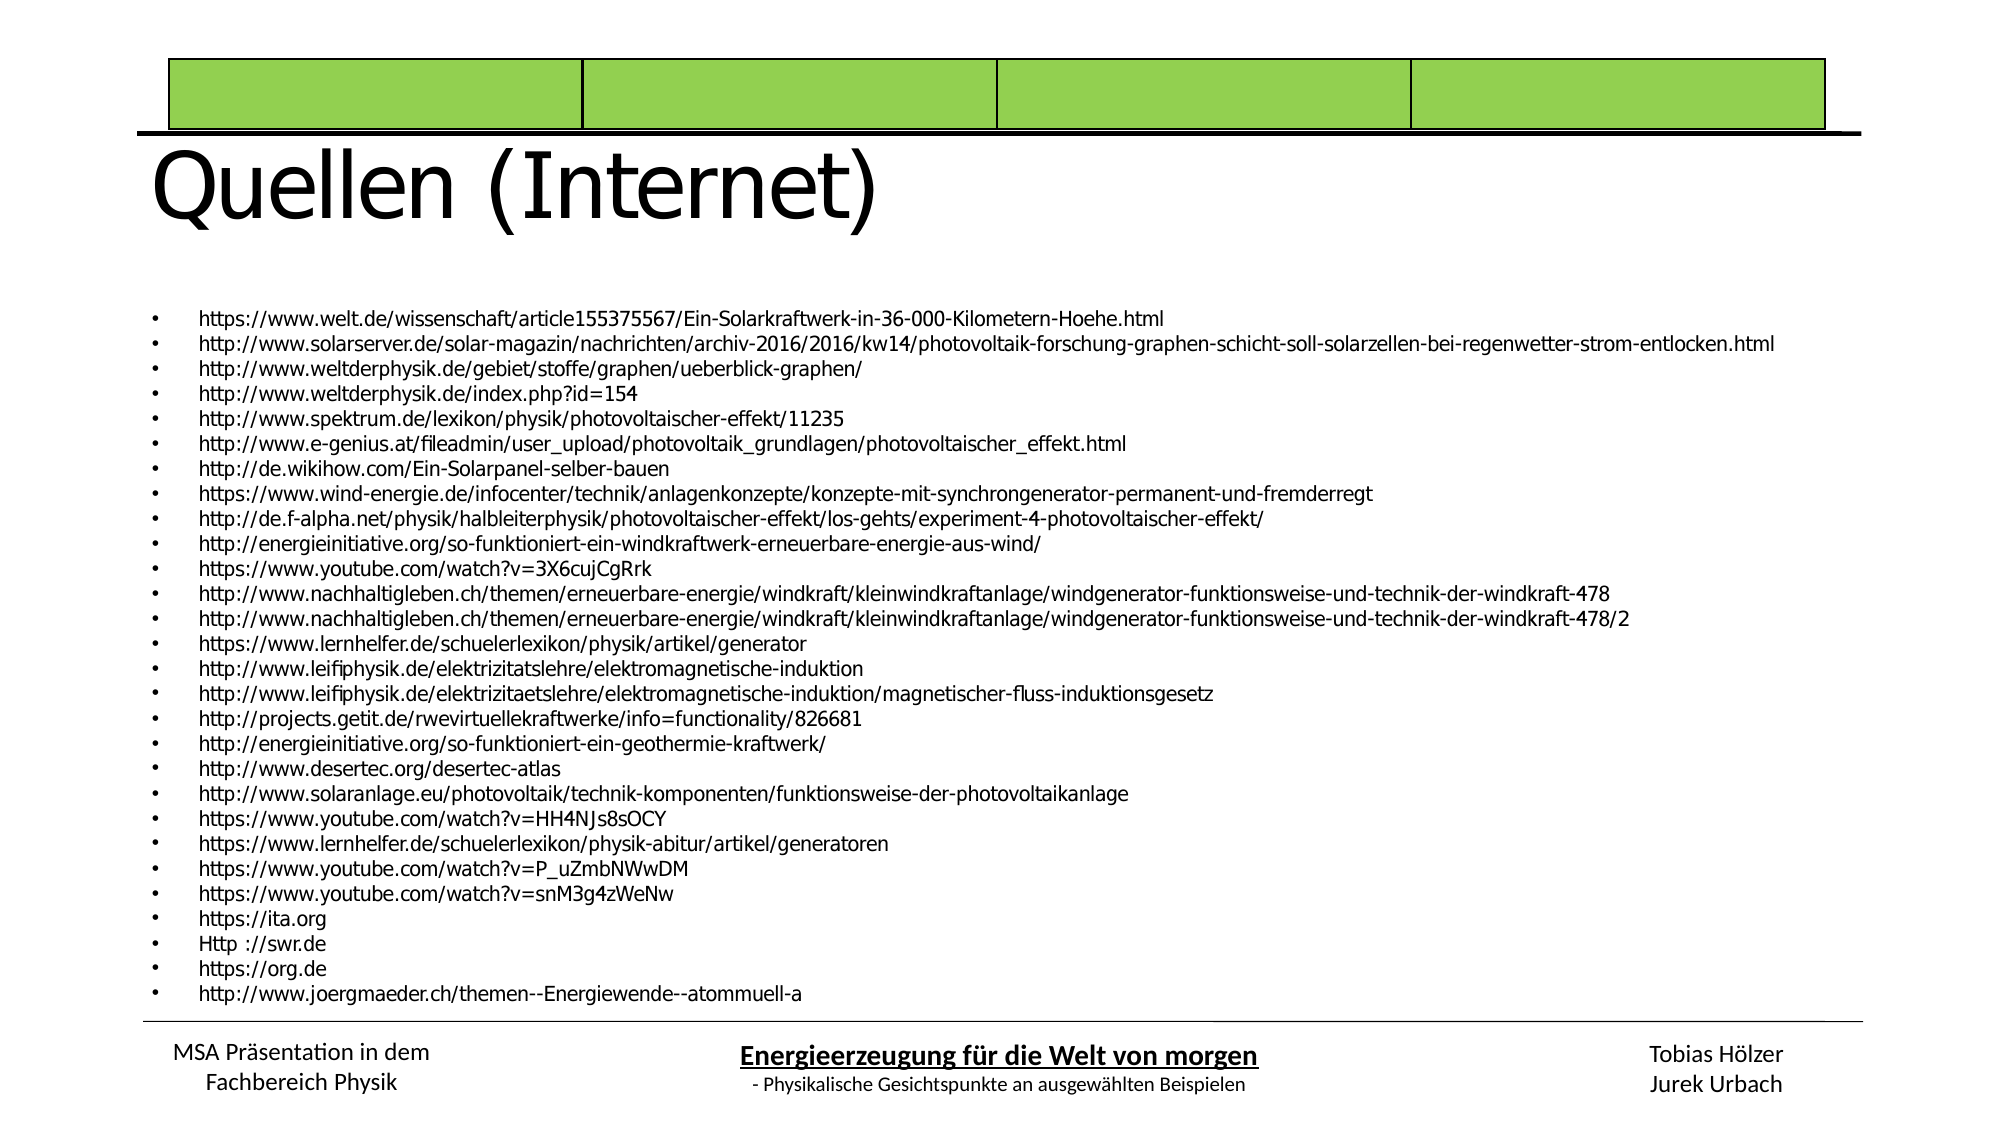

# Quellen (Internet)
https://www.welt.de/wissenschaft/article155375567/Ein-Solarkraftwerk-in-36-000-Kilometern-Hoehe.html
http://www.solarserver.de/solar-magazin/nachrichten/archiv-2016/2016/kw14/photovoltaik-forschung-graphen-schicht-soll-solarzellen-bei-regenwetter-strom-entlocken.html
http://www.weltderphysik.de/gebiet/stoffe/graphen/ueberblick-graphen/
http://www.weltderphysik.de/index.php?id=154
http://www.spektrum.de/lexikon/physik/photovoltaischer-effekt/11235
http://www.e-genius.at/fileadmin/user_upload/photovoltaik_grundlagen/photovoltaischer_effekt.html
http://de.wikihow.com/Ein-Solarpanel-selber-bauen
https://www.wind-energie.de/infocenter/technik/anlagenkonzepte/konzepte-mit-synchrongenerator-permanent-und-fremderregt
http://de.f-alpha.net/physik/halbleiterphysik/photovoltaischer-effekt/los-gehts/experiment-4-photovoltaischer-effekt/
http://energieinitiative.org/so-funktioniert-ein-windkraftwerk-erneuerbare-energie-aus-wind/
https://www.youtube.com/watch?v=3X6cujCgRrk
http://www.nachhaltigleben.ch/themen/erneuerbare-energie/windkraft/kleinwindkraftanlage/windgenerator-funktionsweise-und-technik-der-windkraft-478
http://www.nachhaltigleben.ch/themen/erneuerbare-energie/windkraft/kleinwindkraftanlage/windgenerator-funktionsweise-und-technik-der-windkraft-478/2
https://www.lernhelfer.de/schuelerlexikon/physik/artikel/generator
http://www.leifiphysik.de/elektrizitatslehre/elektromagnetische-induktion
http://www.leifiphysik.de/elektrizitaetslehre/elektromagnetische-induktion/magnetischer-fluss-induktionsgesetz
http://projects.getit.de/rwevirtuellekraftwerke/info=functionality/826681
http://energieinitiative.org/so-funktioniert-ein-geothermie-kraftwerk/
http://www.desertec.org/desertec-atlas
http://www.solaranlage.eu/photovoltaik/technik-komponenten/funktionsweise-der-photovoltaikanlage
https://www.youtube.com/watch?v=HH4NJs8sOCY
https://www.lernhelfer.de/schuelerlexikon/physik-abitur/artikel/generatoren
https://www.youtube.com/watch?v=P_uZmbNWwDM
https://www.youtube.com/watch?v=snM3g4zWeNw
https://ita.org
Http ://swr.de
https://org.de
http://www.joergmaeder.ch/themen--Energiewende--atommuell-a
Energieerzeugung für die Welt von morgen
- Physikalische Gesichtspunkte an ausgewählten Beispielen
MSA Präsentation in dem Fachbereich Physik
Tobias Hölzer
Jurek Urbach